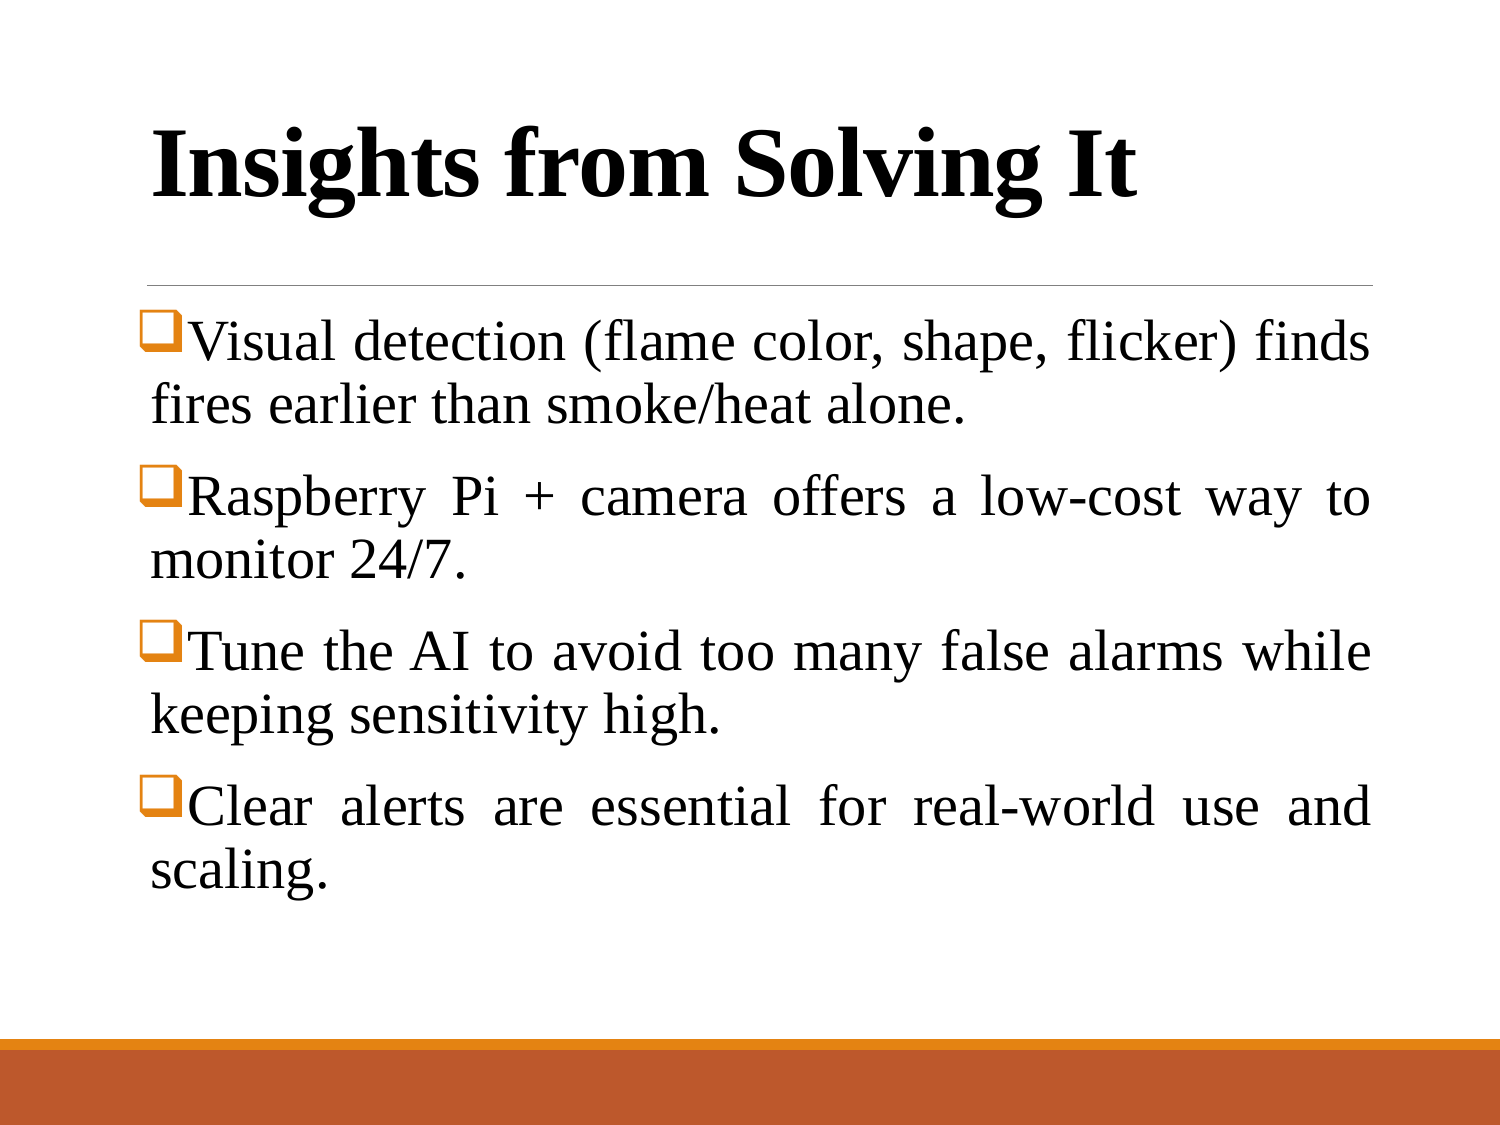

# Insights from Solving It
Visual detection (flame color, shape, flicker) finds fires earlier than smoke/heat alone.
Raspberry Pi + camera offers a low-cost way to monitor 24/7.
Tune the AI to avoid too many false alarms while keeping sensitivity high.
Clear alerts are essential for real-world use and scaling.